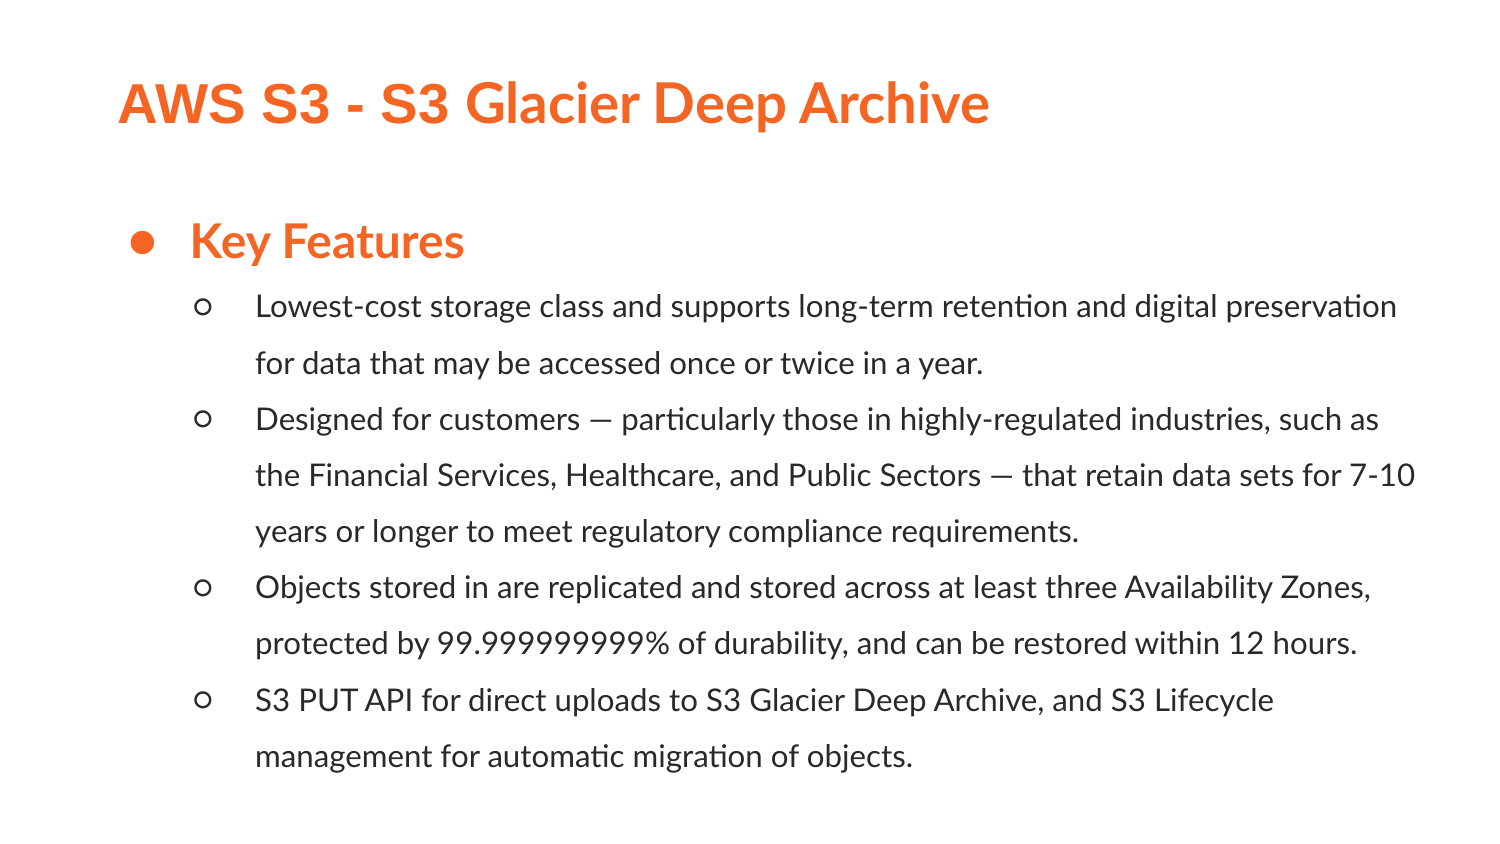

AWS S3 - S3 Glacier Deep Archive
Key Features
Lowest-cost storage class and supports long-term retention and digital preservation for data that may be accessed once or twice in a year.
Designed for customers — particularly those in highly-regulated industries, such as the Financial Services, Healthcare, and Public Sectors — that retain data sets for 7-10 years or longer to meet regulatory compliance requirements.
Objects stored in are replicated and stored across at least three Availability Zones, protected by 99.999999999% of durability, and can be restored within 12 hours.
S3 PUT API for direct uploads to S3 Glacier Deep Archive, and S3 Lifecycle management for automatic migration of objects.